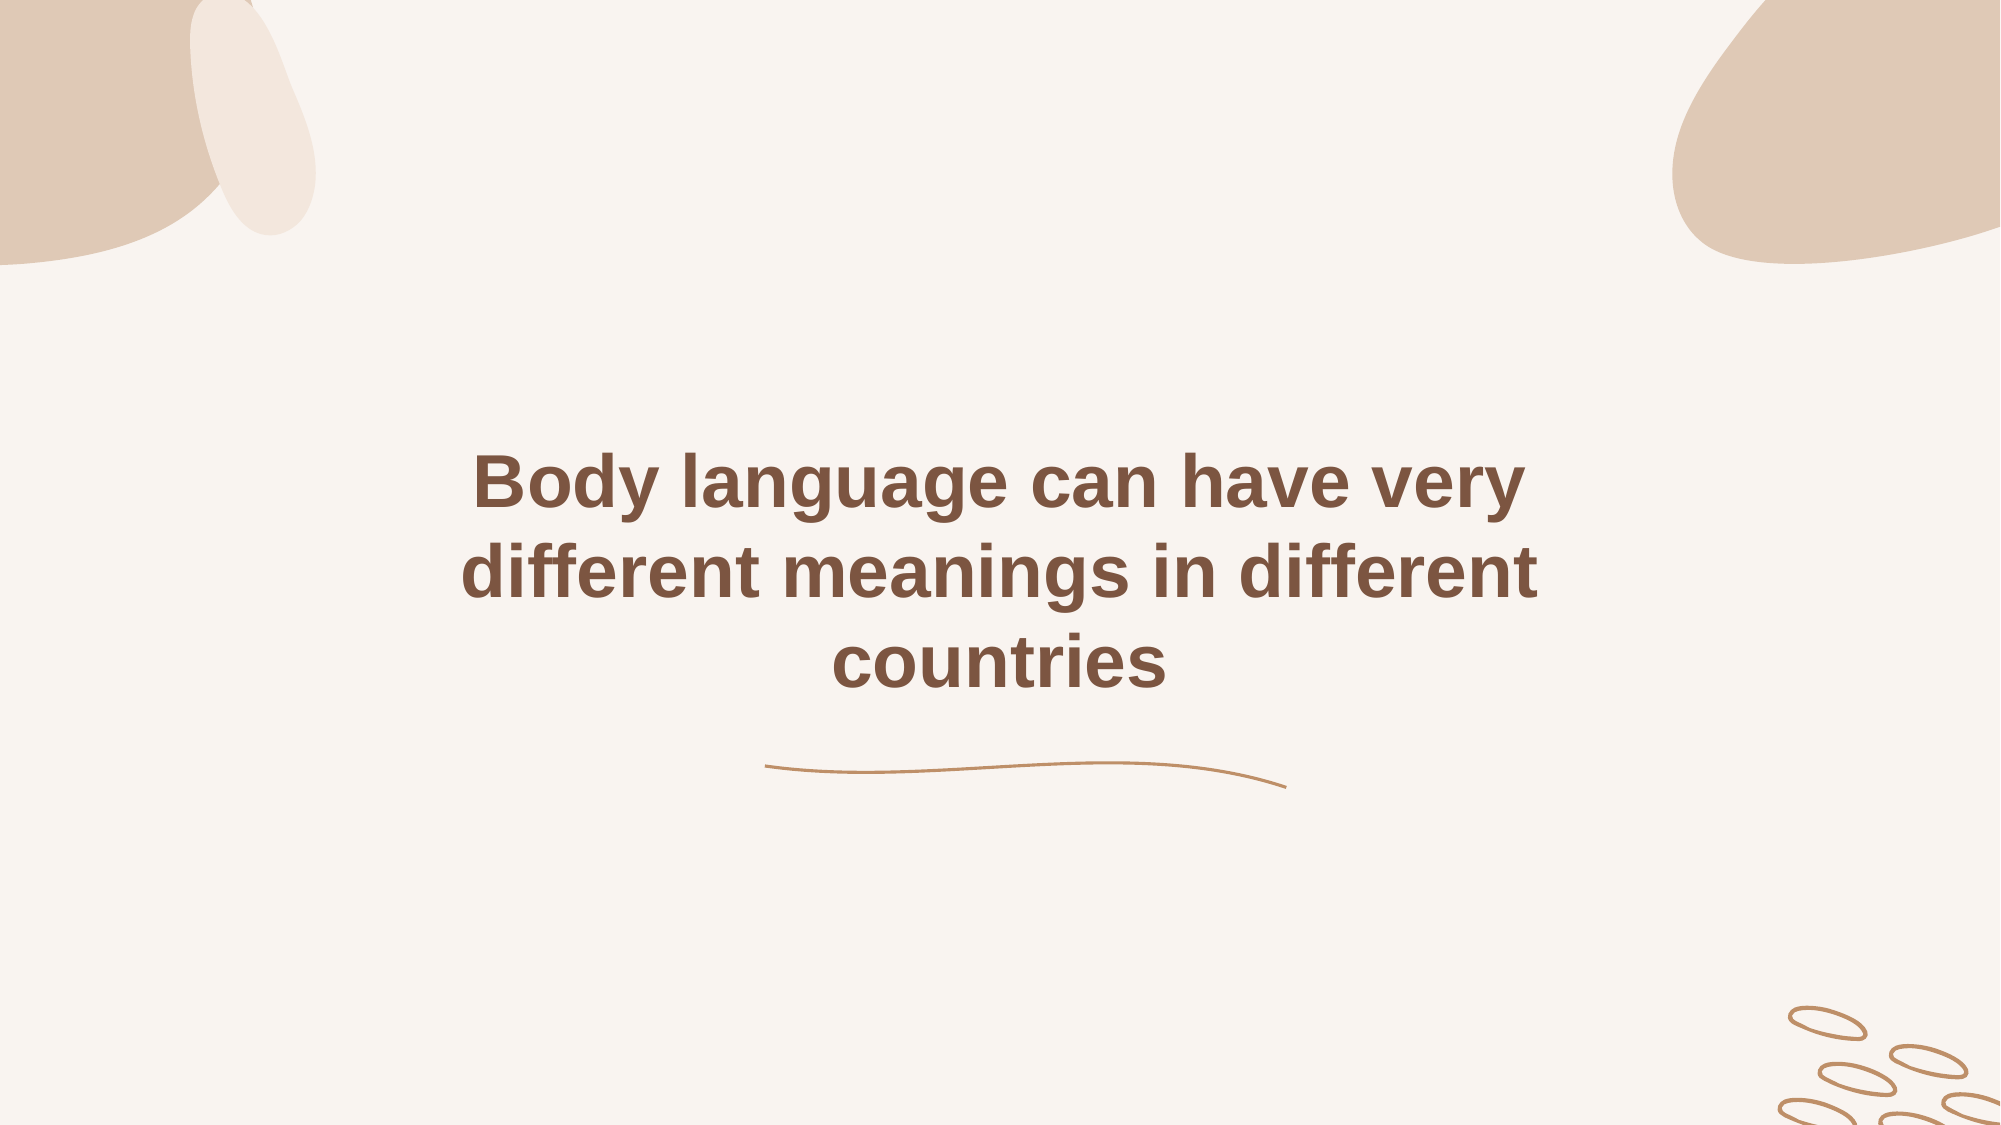

# Body language can have very different meanings in different countries